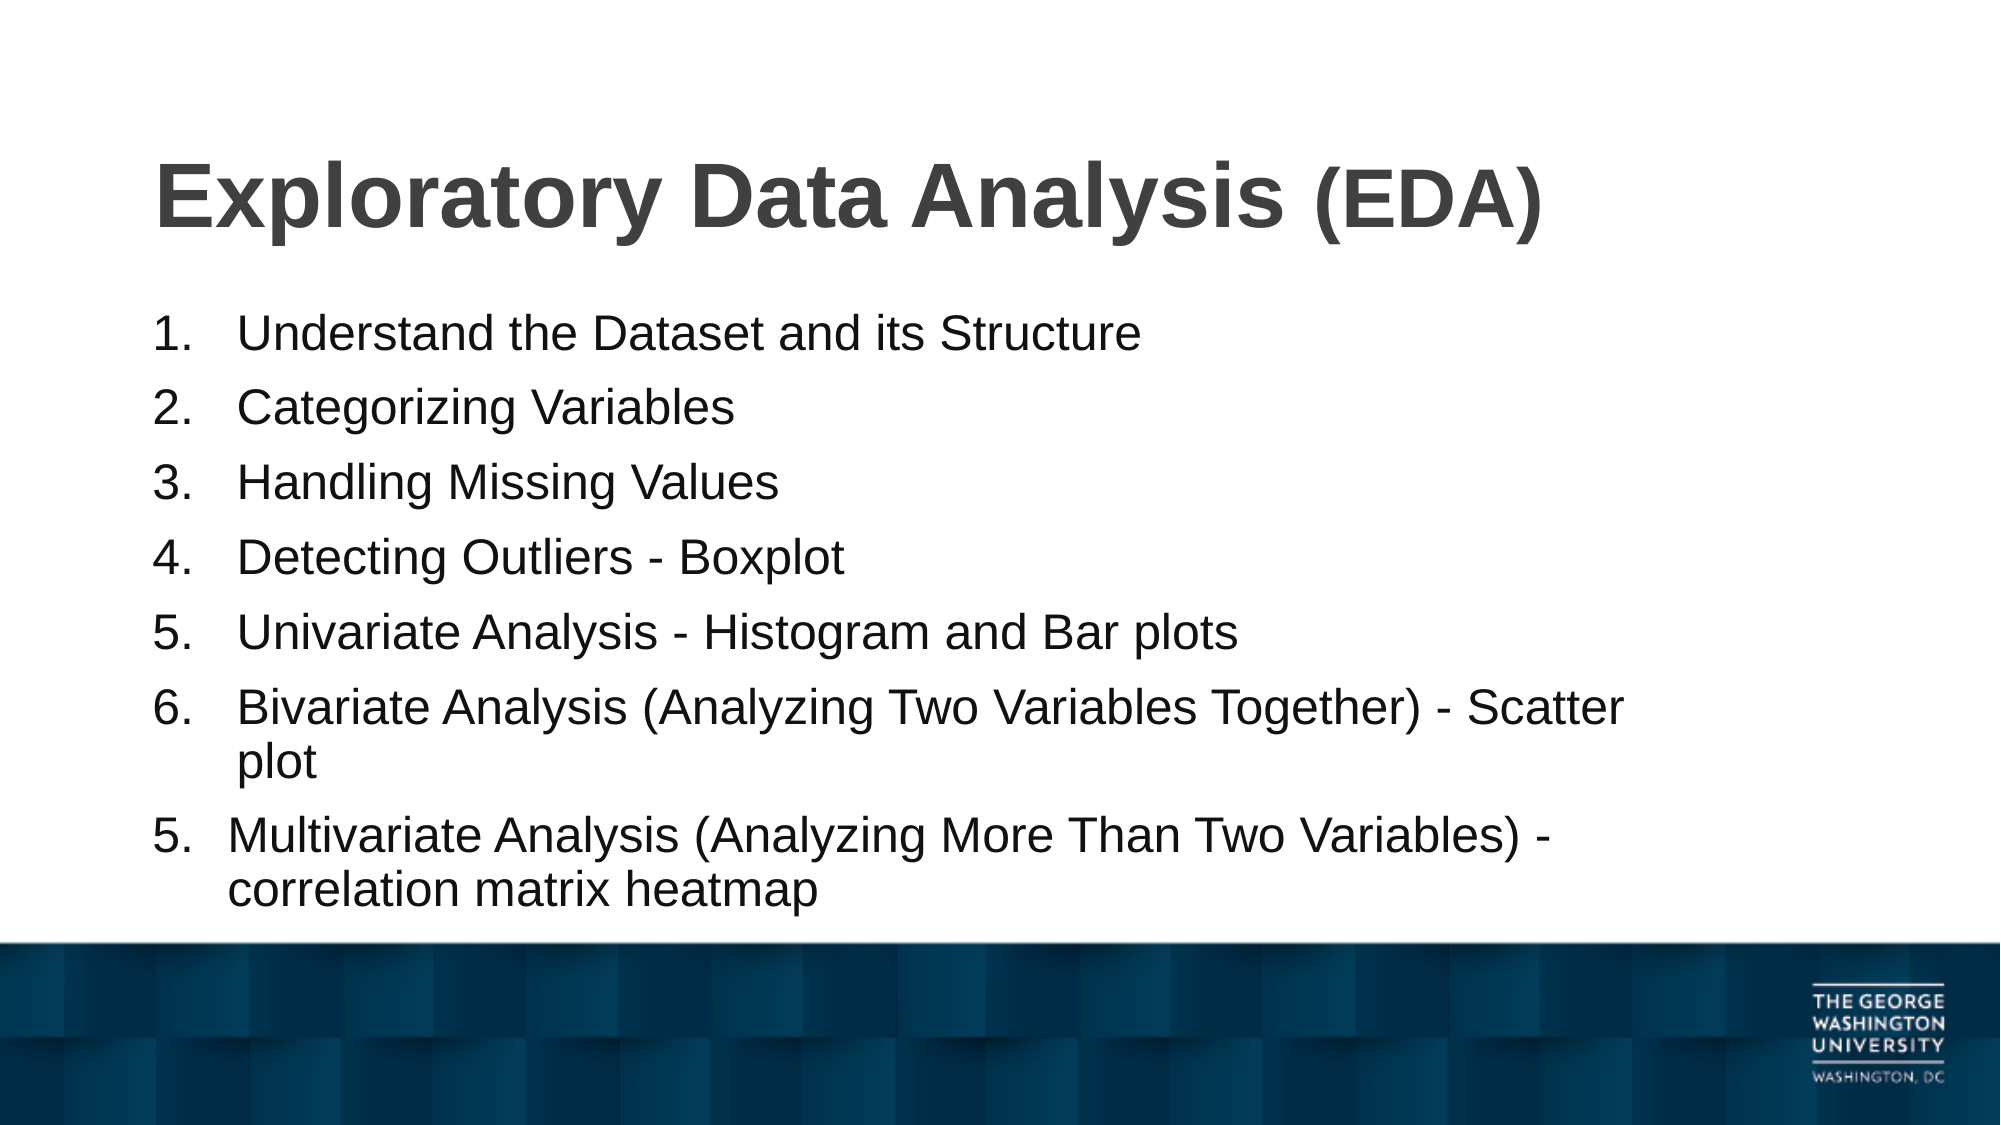

# Exploratory Data Analysis (EDA)
Understand the Dataset and its Structure
Categorizing Variables
Handling Missing Values
Detecting Outliers - Boxplot
Univariate Analysis - Histogram and Bar plots
Bivariate Analysis (Analyzing Two Variables Together) - Scatter plot
Multivariate Analysis (Analyzing More Than Two Variables) - correlation matrix heatmap